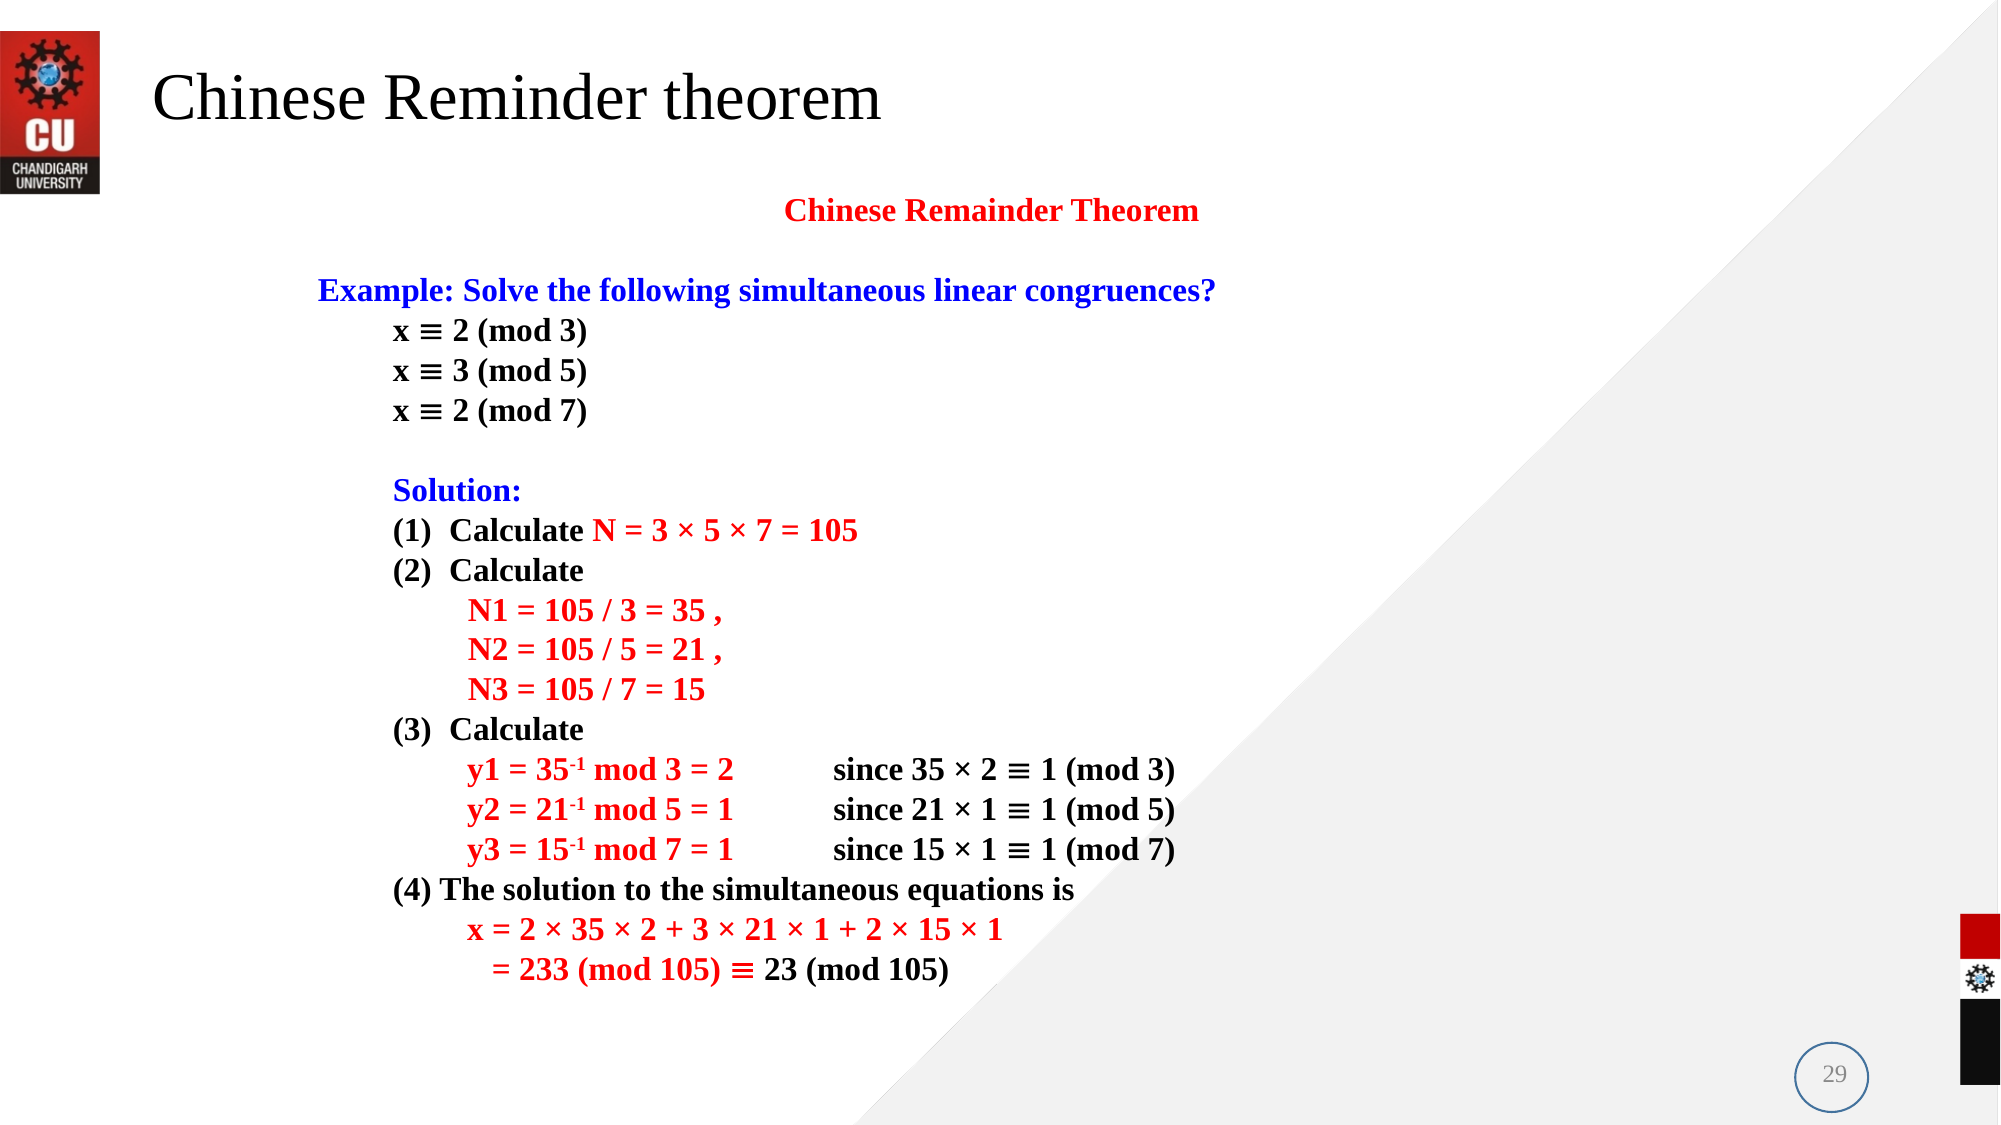

Chinese Reminder theorem

Chinese Remainder Theorem

Example: Solve the following simultaneous linear congruences?
x ≡ 2 (mod 3)
x ≡ 3 (mod 5)
x ≡ 2 (mod 7)

Solution:
Calculate N = 3 × 5 × 7 = 105
Calculate
N1 = 105 / 3 = 35 ,
N2 = 105 / 5 = 21 ,
N3 = 105 / 7 = 15
Calculate
         y1 = 35-1 mod 3 = 2            since 35 × 2 ≡ 1 (mod 3)
         y2 = 21-1 mod 5 = 1            since 21 × 1 ≡ 1 (mod 5)
         y3 = 15-1 mod 7 = 1            since 15 × 1 ≡ 1 (mod 7)
(4) The solution to the simultaneous equations is
         x = 2 × 35 × 2 + 3 × 21 × 1 + 2 × 15 × 1
            = 233 (mod 105) ≡ 23 (mod 105)
29